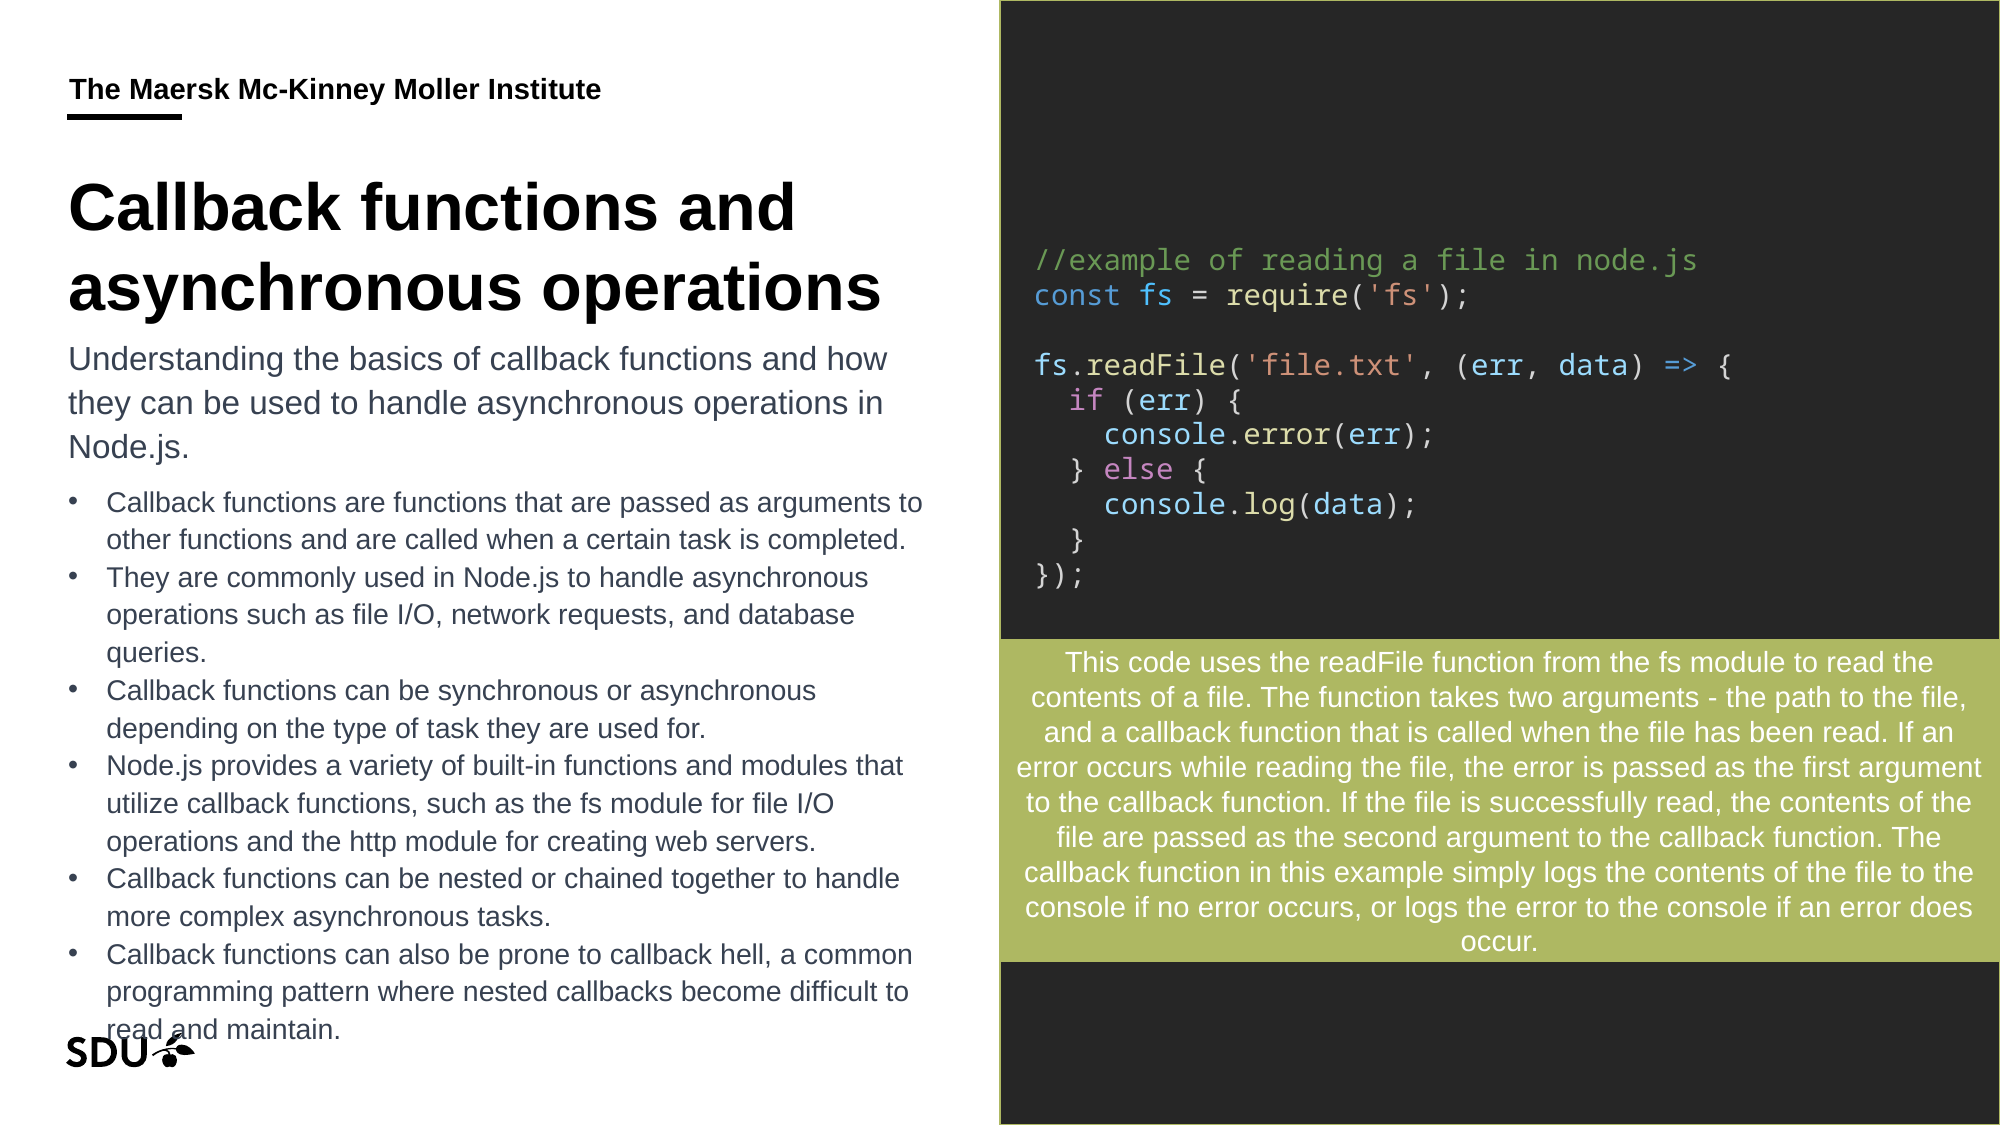

# Callback functions and asynchronous operations
//example of reading a file in node.js
const fs = require('fs');
fs.readFile('file.txt', (err, data) => {
  if (err) {
    console.error(err);
  } else {
    console.log(data);
  }
});
Understanding the basics of callback functions and how they can be used to handle asynchronous operations in Node.js.
Callback functions are functions that are passed as arguments to other functions and are called when a certain task is completed.
They are commonly used in Node.js to handle asynchronous operations such as file I/O, network requests, and database queries.
Callback functions can be synchronous or asynchronous depending on the type of task they are used for.
Node.js provides a variety of built-in functions and modules that utilize callback functions, such as the fs module for file I/O operations and the http module for creating web servers.
Callback functions can be nested or chained together to handle more complex asynchronous tasks.
Callback functions can also be prone to callback hell, a common programming pattern where nested callbacks become difficult to read and maintain.
This code uses the readFile function from the fs module to read the contents of a file. The function takes two arguments - the path to the file, and a callback function that is called when the file has been read. If an error occurs while reading the file, the error is passed as the first argument to the callback function. If the file is successfully read, the contents of the file are passed as the second argument to the callback function. The callback function in this example simply logs the contents of the file to the console if no error occurs, or logs the error to the console if an error does occur.
18/09/2024
30